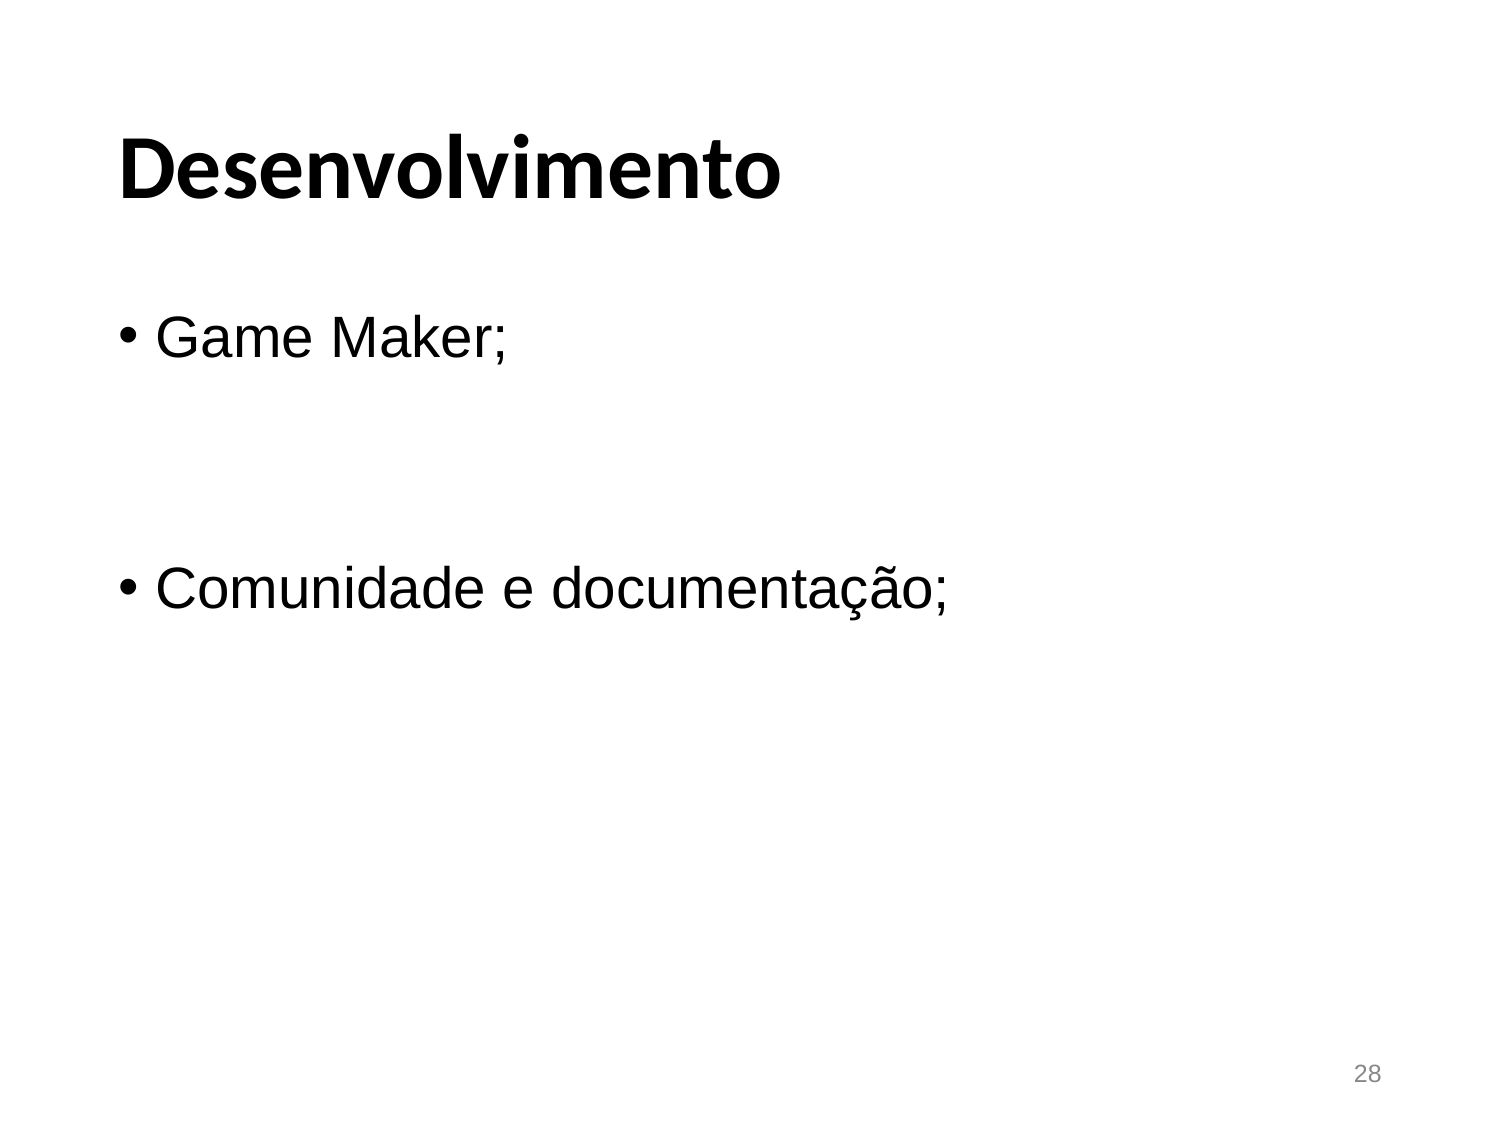

# Desenvolvimento
Game Maker;

Comunidade e documentação;

28